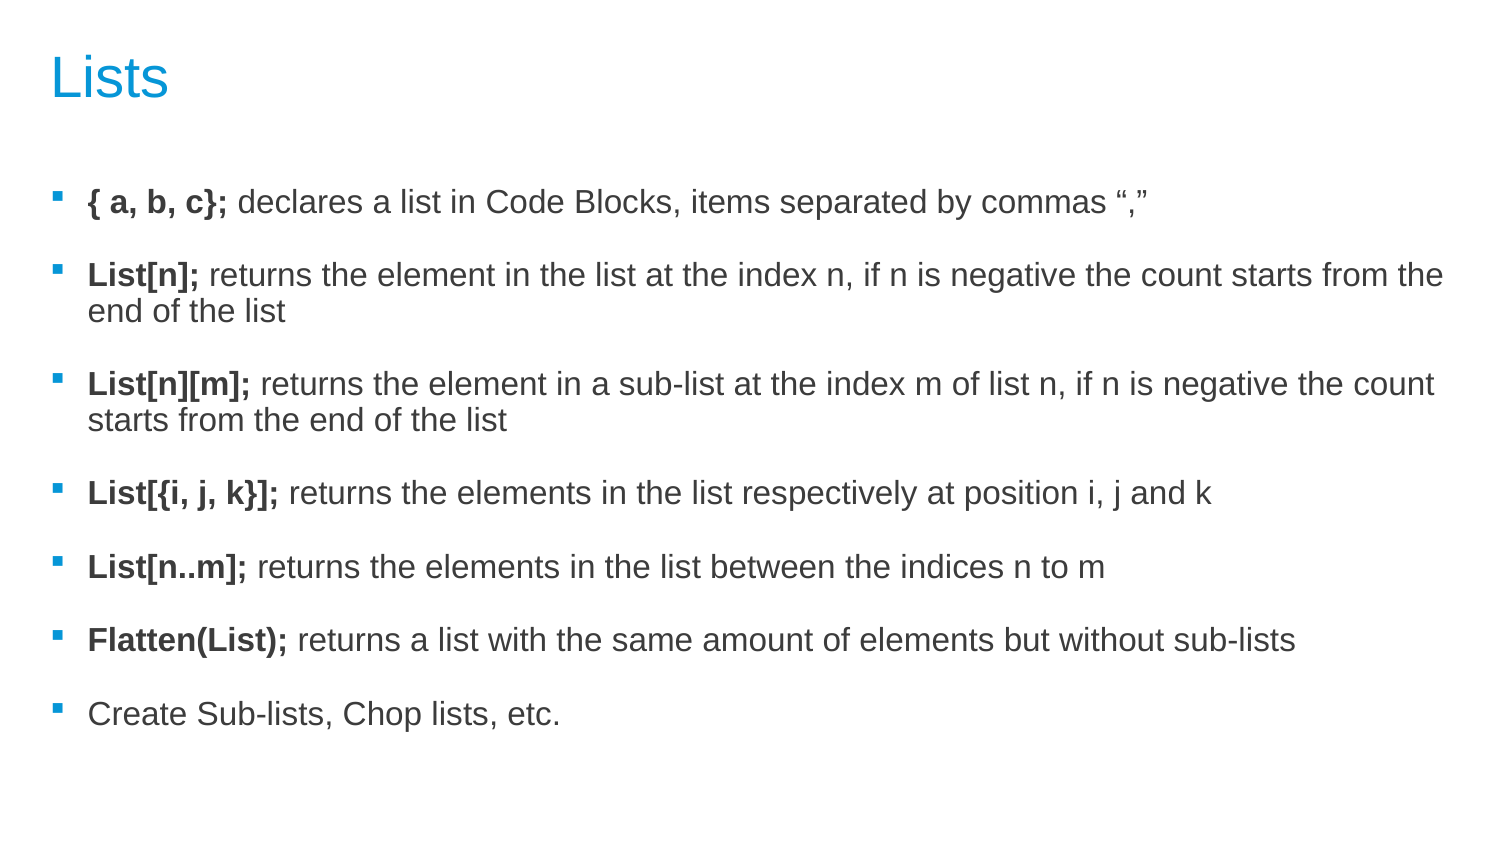

# Lists

{ a, b, c}; declares a list in Code Blocks, items separated by commas “,”
List[n]; returns the element in the list at the index n, if n is negative the count starts from the end of the list
List[n][m]; returns the element in a sub-list at the index m of list n, if n is negative the count starts from the end of the list
List[{i, j, k}]; returns the elements in the list respectively at position i, j and k
List[n..m]; returns the elements in the list between the indices n to m
Flatten(List); returns a list with the same amount of elements but without sub-lists
Create Sub-lists, Chop lists, etc.